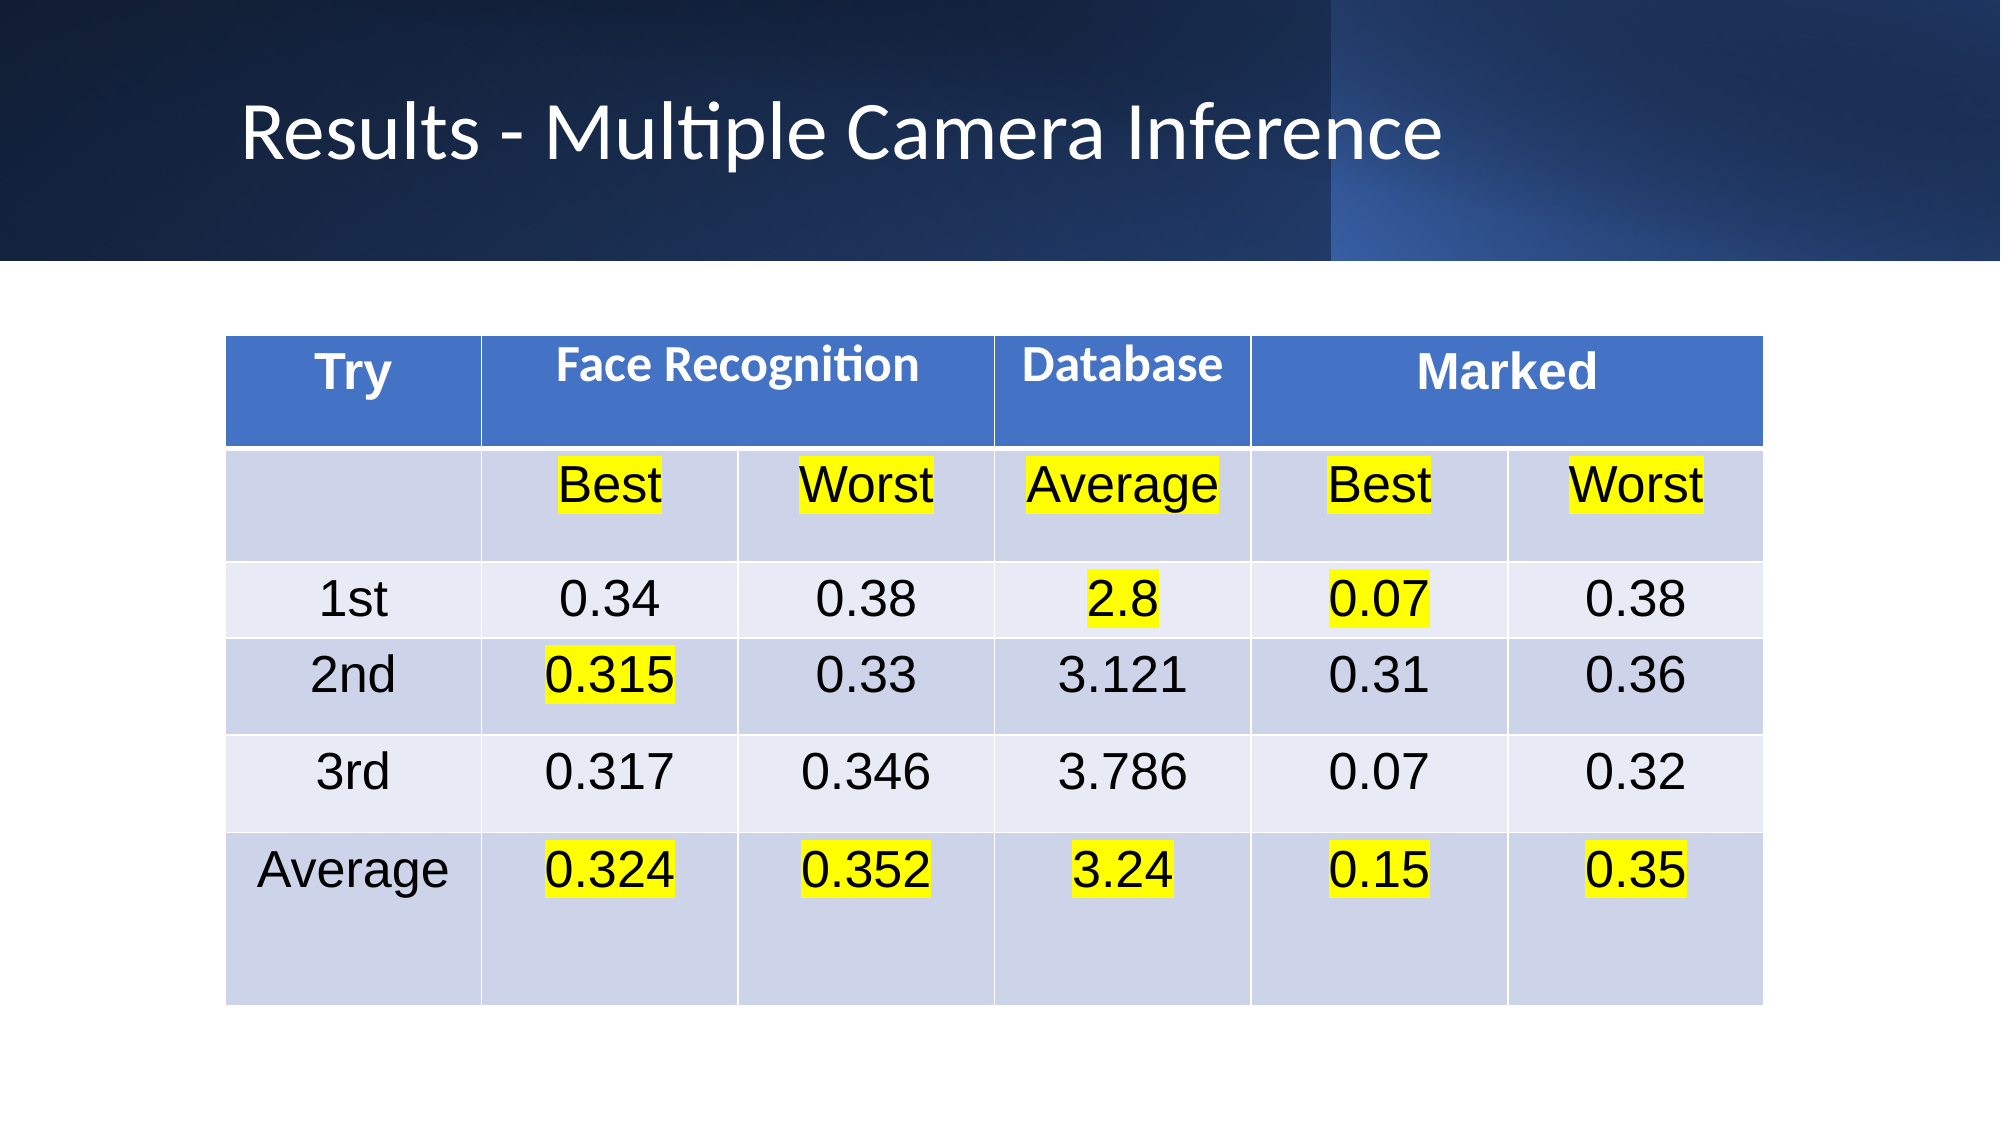

# Results - Multiple Camera Inference
| Try | Face Recognition |  | Database | Marked |  |
| --- | --- | --- | --- | --- | --- |
|  | Best | Worst | Average | Best | Worst |
| 1st | 0.34 | 0.38 | 2.8 | 0.07 | 0.38 |
| 2nd | 0.315 | 0.33 | 3.121 | 0.31 | 0.36 |
| 3rd | 0.317 | 0.346 | 3.786 | 0.07 | 0.32 |
| Average | 0.324 | 0.352 | 3.24 | 0.15 | 0.35 |